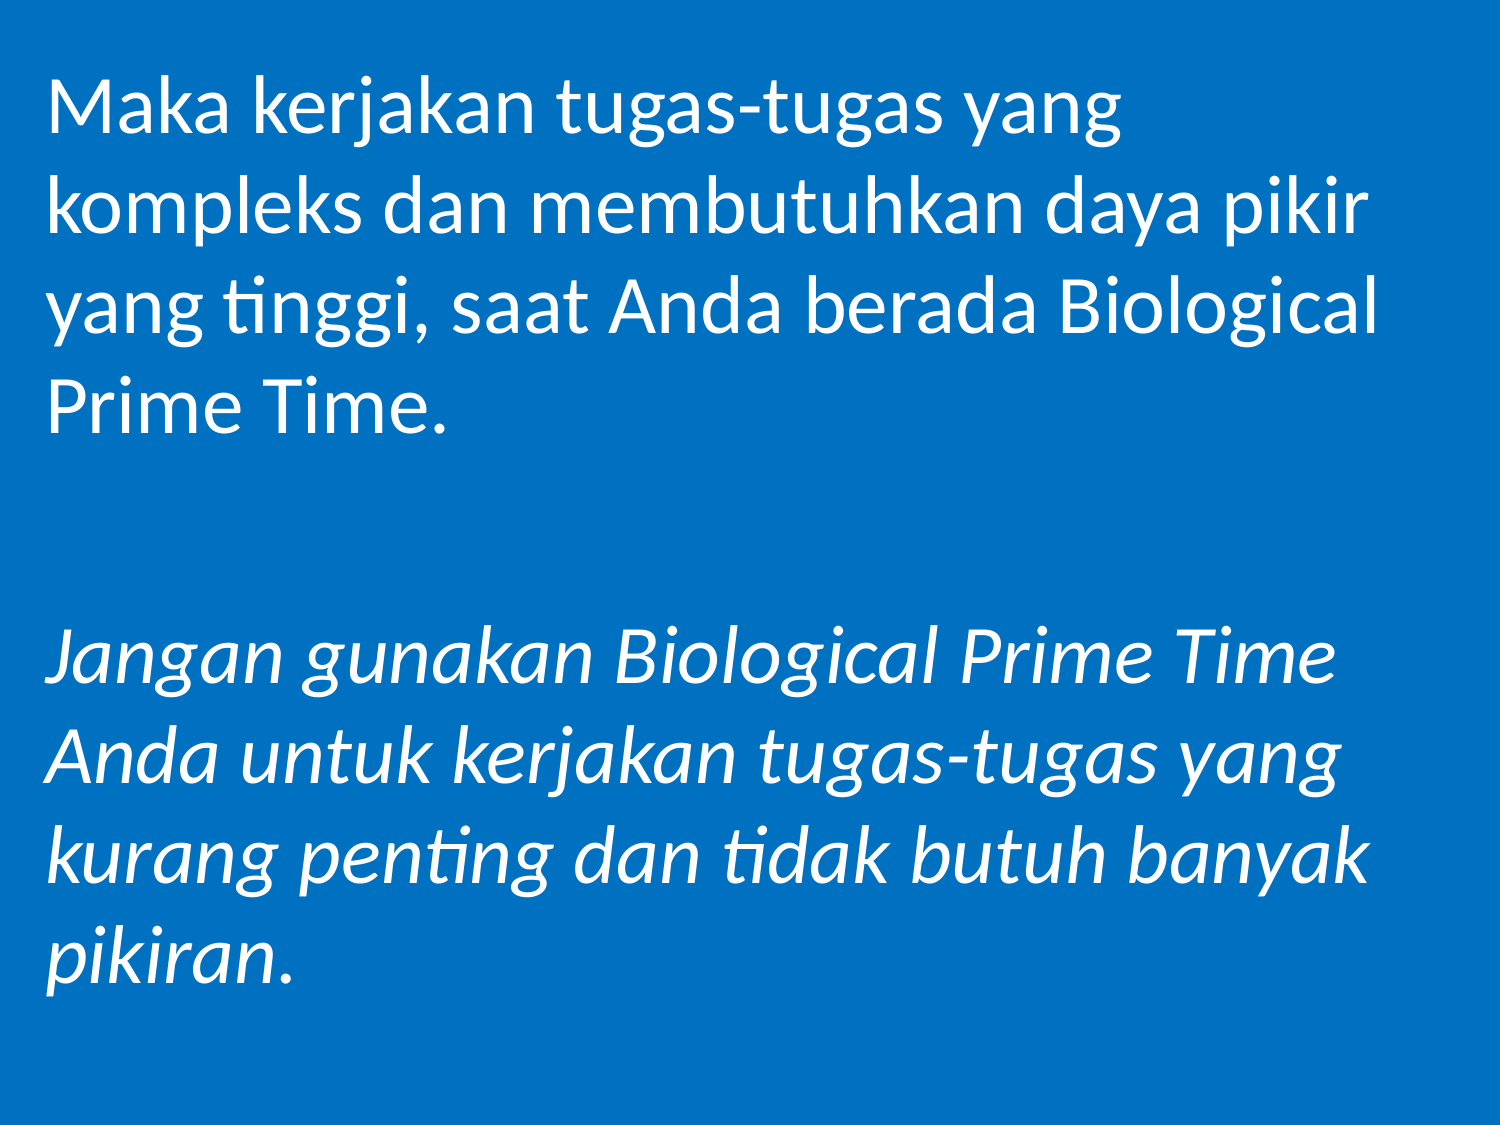

Maka kerjakan tugas-tugas yang kompleks dan membutuhkan daya pikir yang tinggi, saat Anda berada Biological Prime Time.

Jangan gunakan Biological Prime Time Anda untuk kerjakan tugas-tugas yang kurang penting dan tidak butuh banyak pikiran.